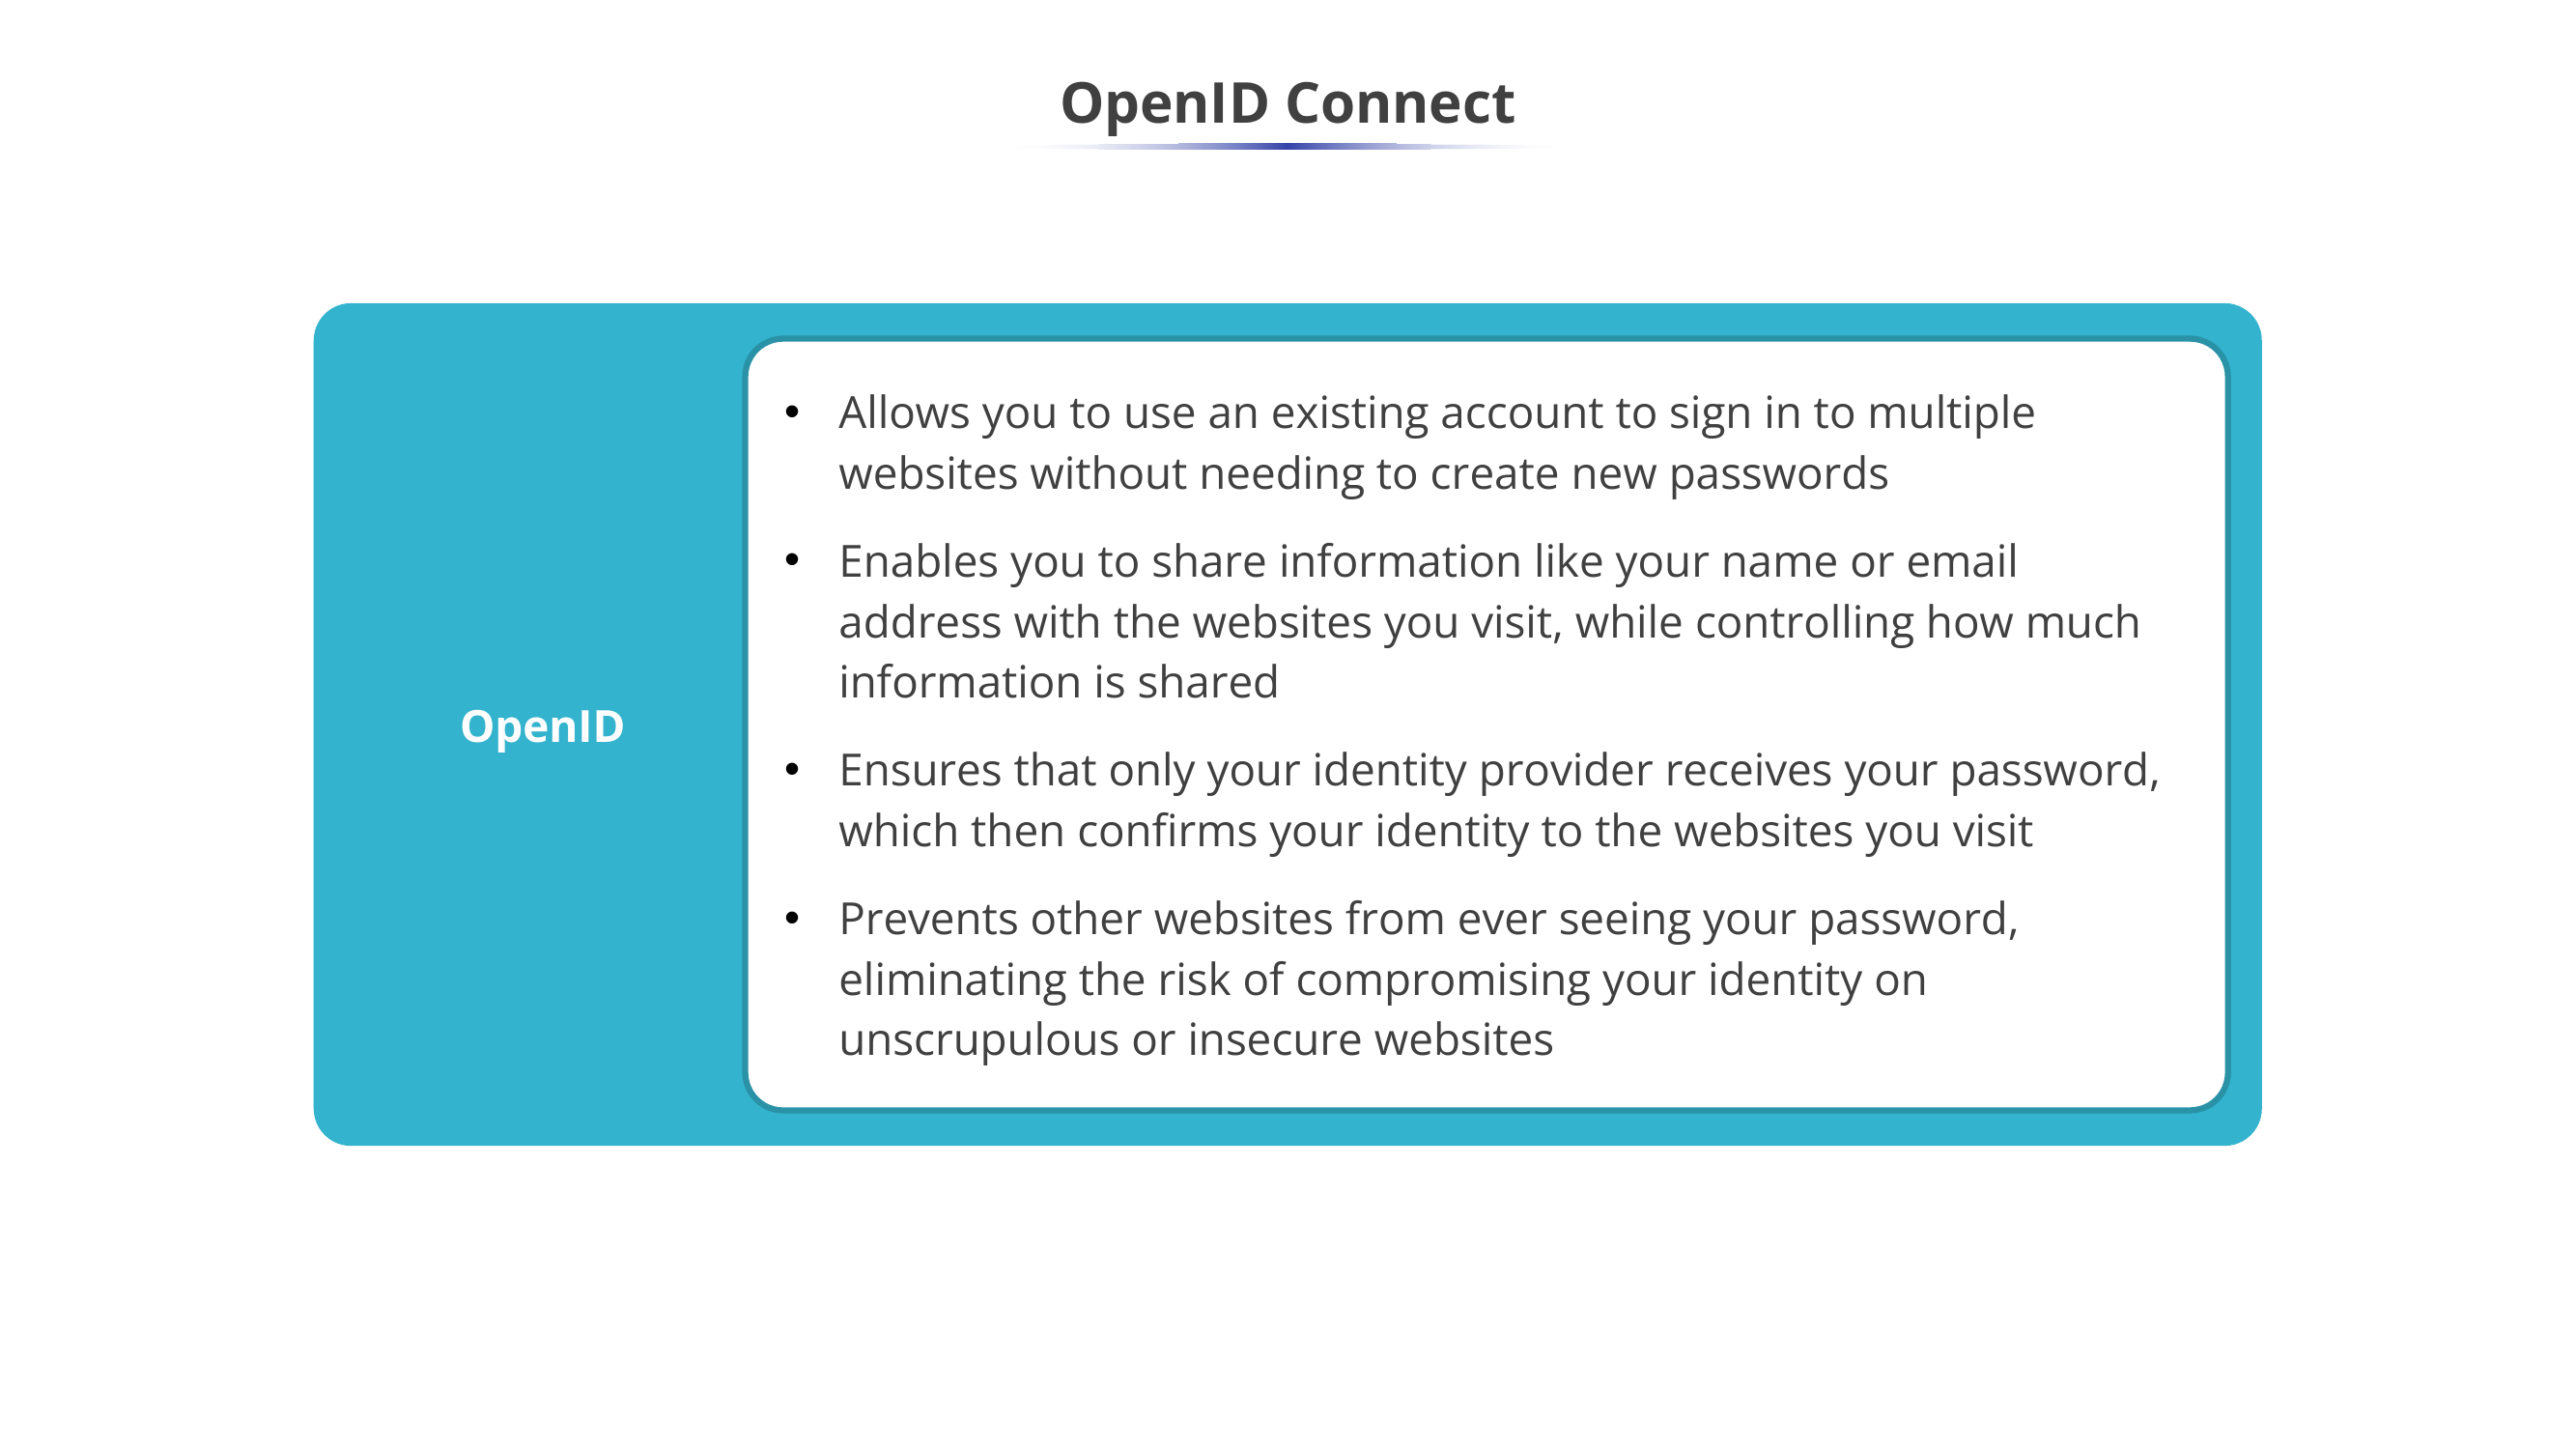

# OpenID Connect

OpenID

Allows you to use an existing account to sign in to multiple websites without needing to create new passwords

Enables you to share information like your name or email address with the websites you visit, while controlling how much information is shared

Ensures that only your identity provider receives your password, which then confirms your identity to the websites you visit

Prevents other websites from ever seeing your password, eliminating the risk of compromising your identity on unscrupulous or insecure websites